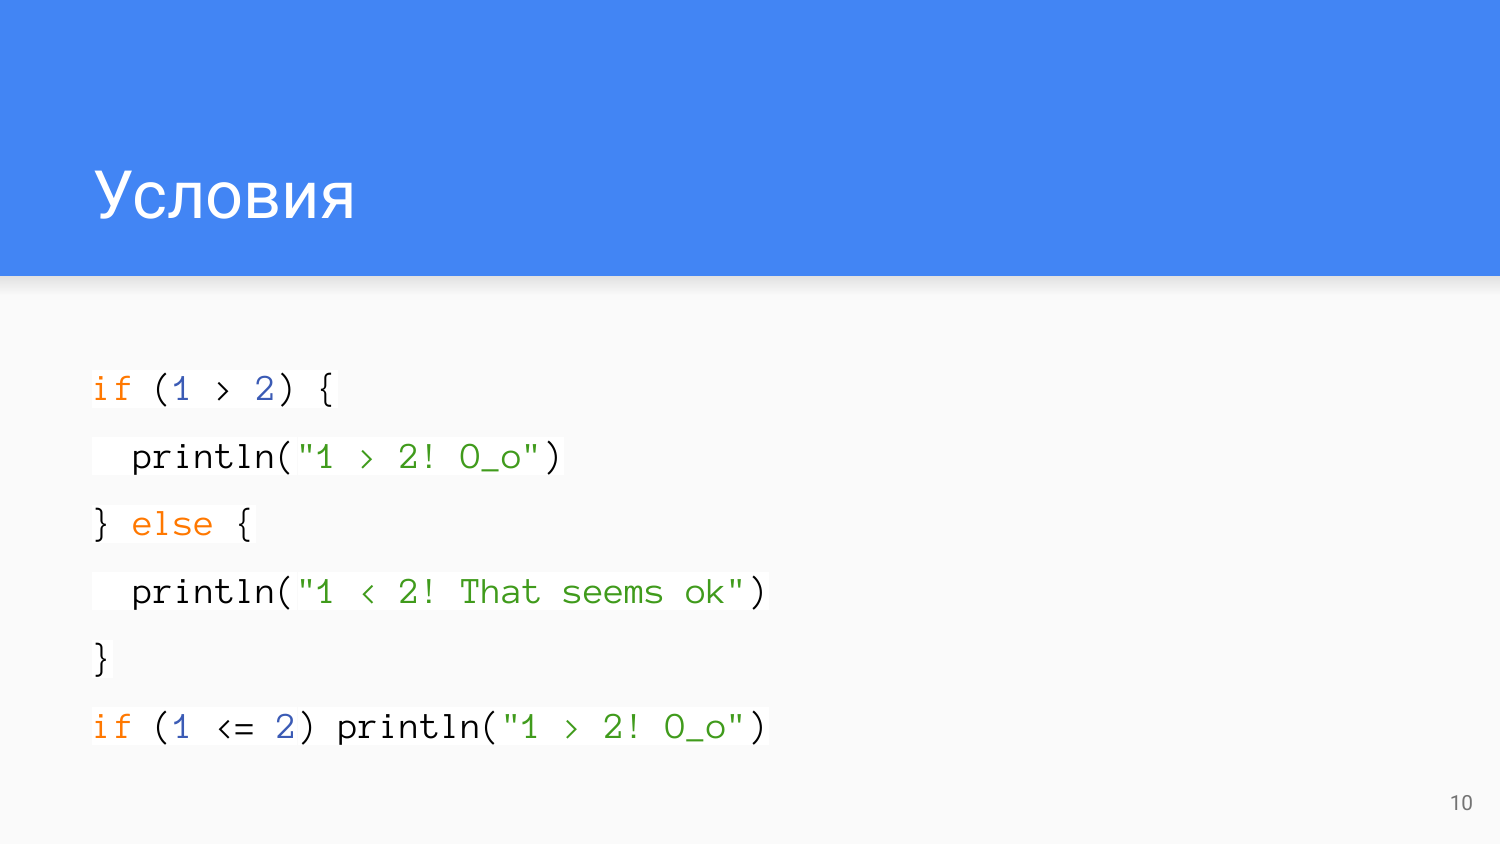

# Условия
if (1 > 2) {
  println("1 > 2! O_o")
} else {
  println("1 < 2! That seems ok")
}
if (1 <= 2) println("1 > 2! O_o")
10